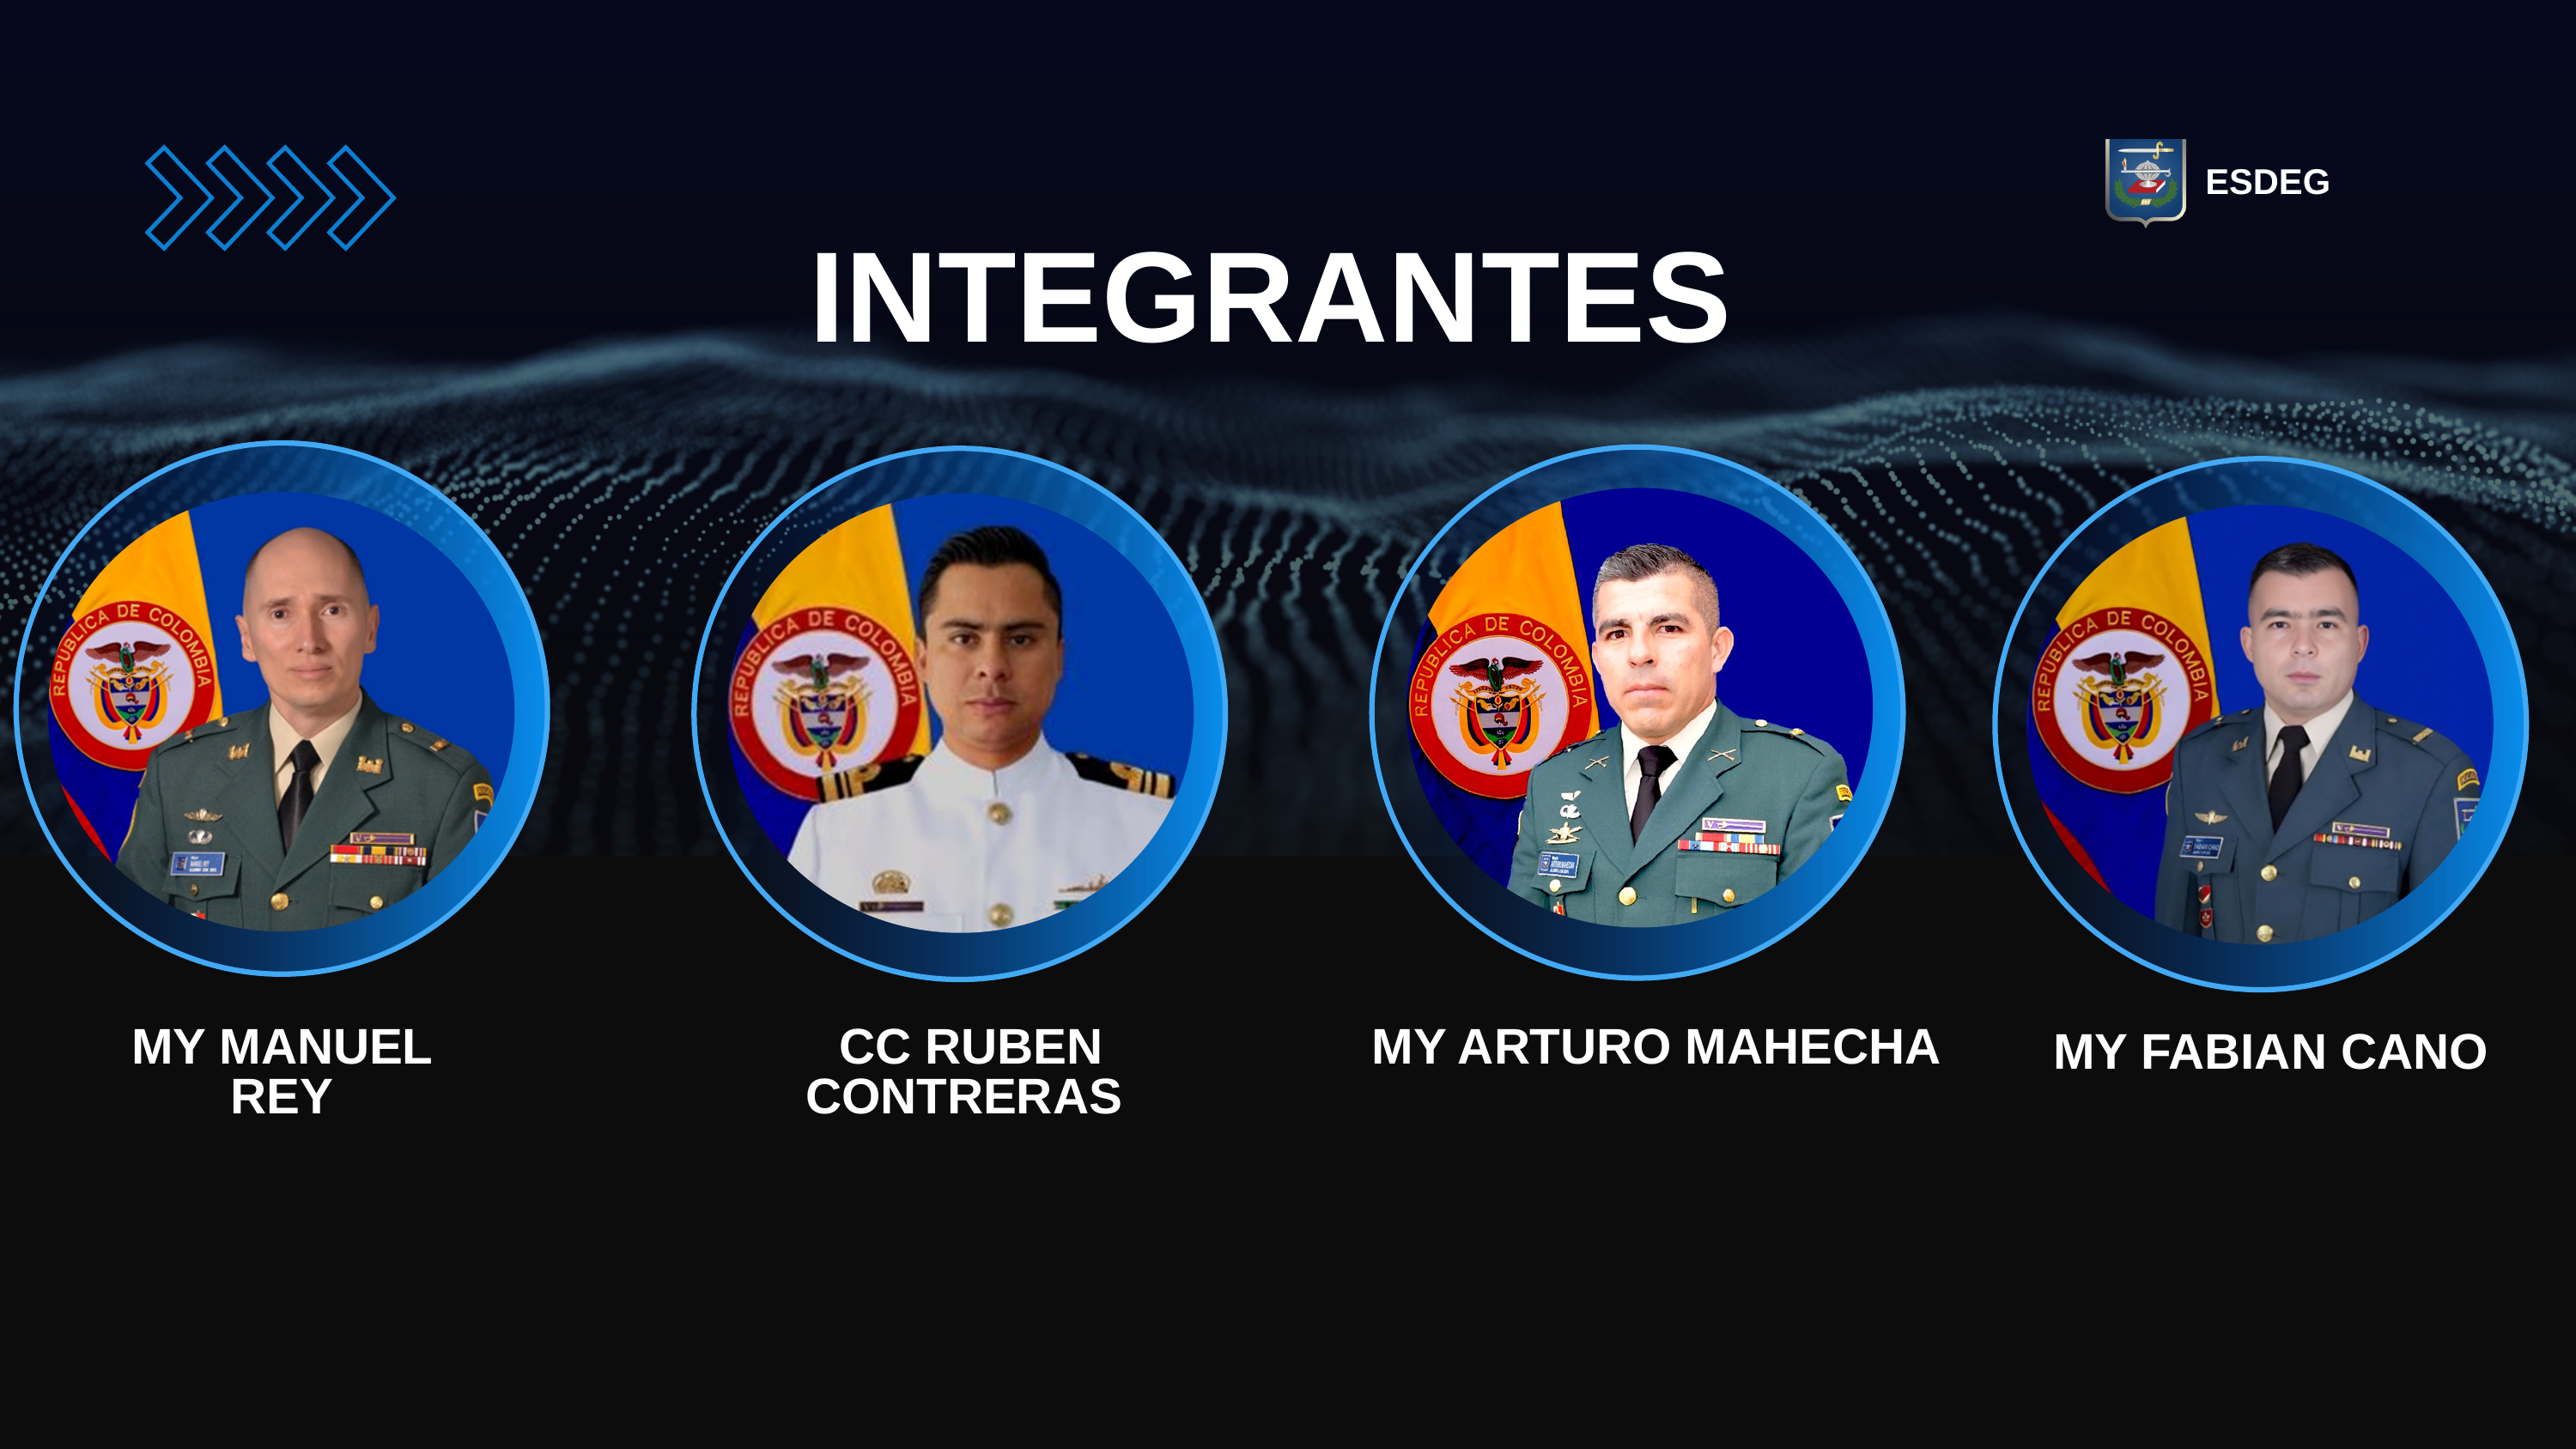

ESDEG
INTEGRANTES

MY MANUEL REY
CC RUBEN CONTRERAS
MY ARTURO MAHECHA
MY FABIAN CANO